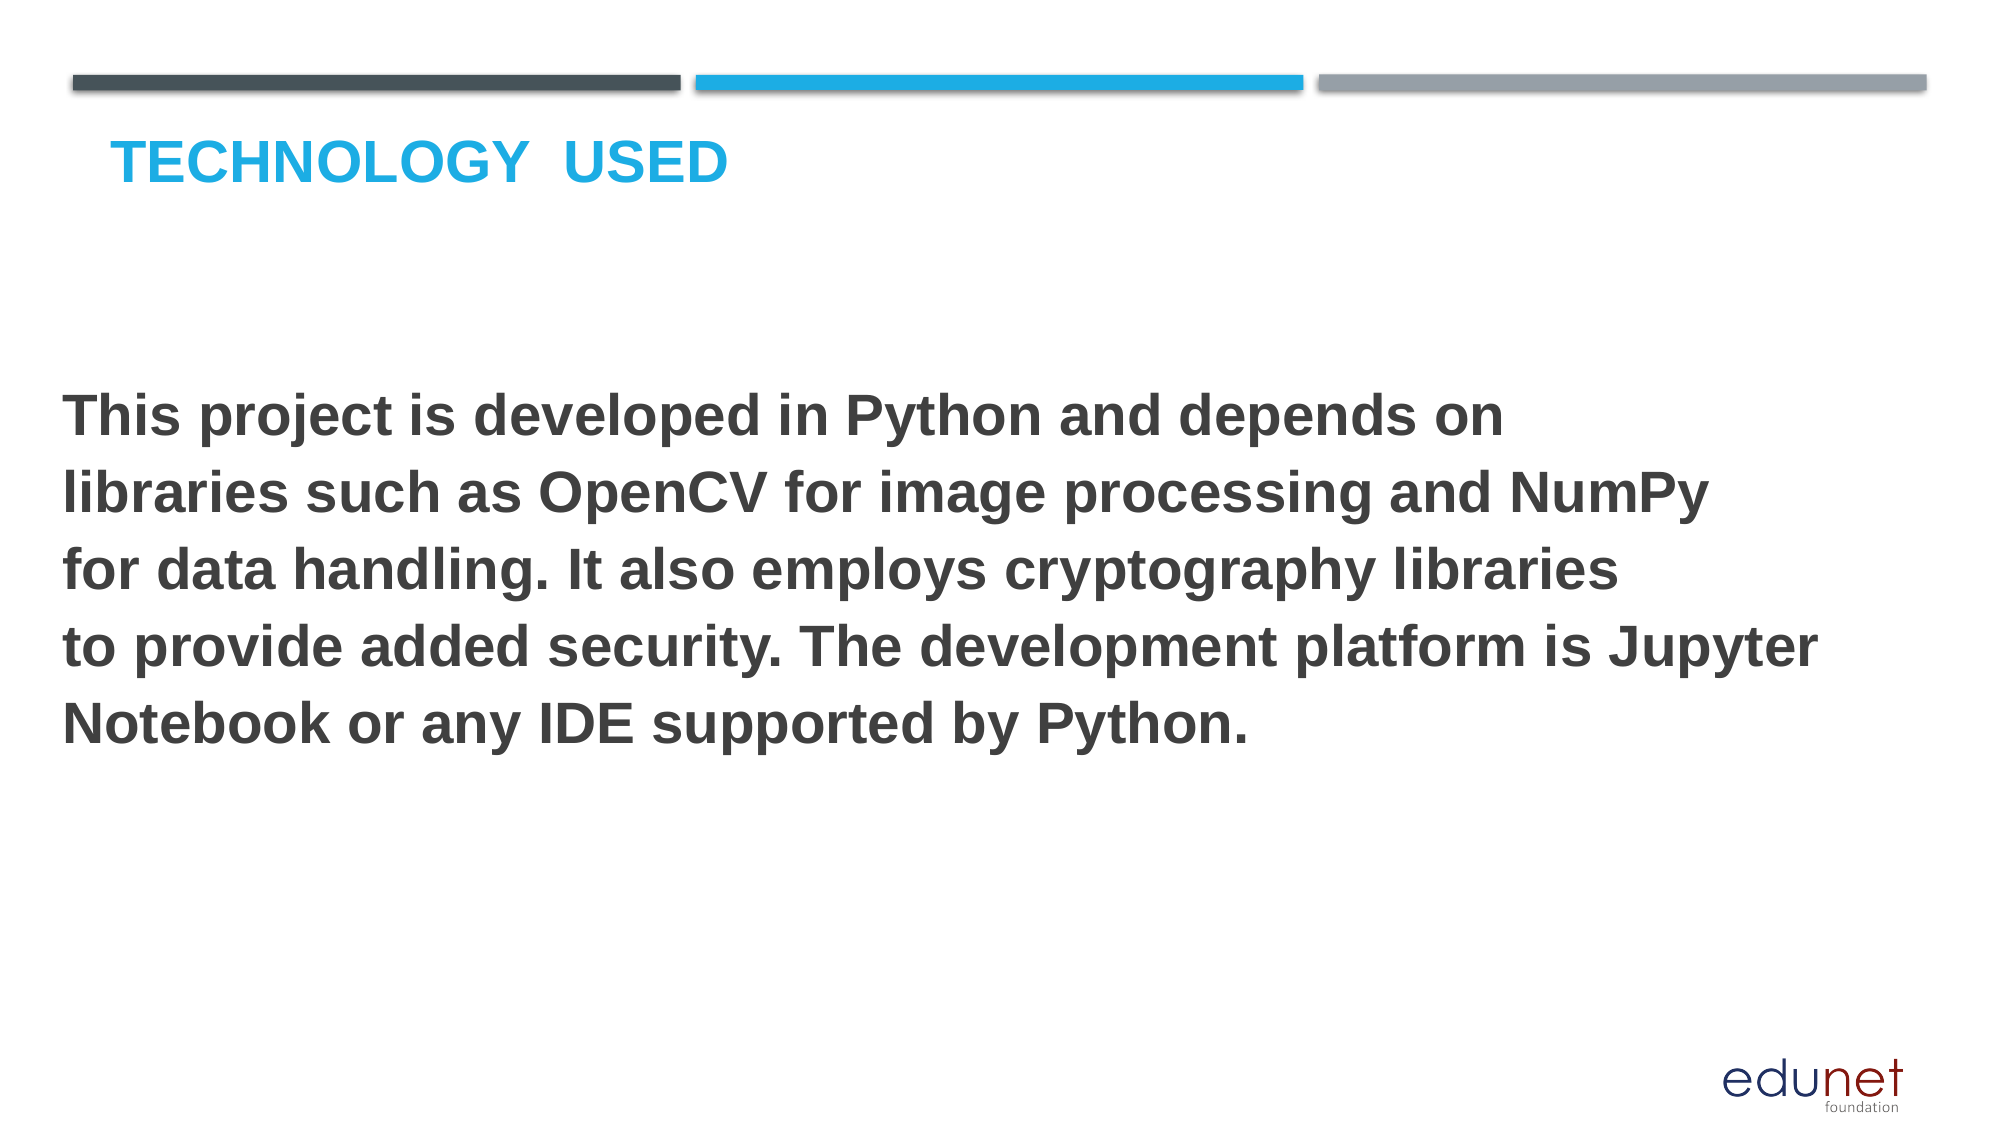

This project is developed in Python and depends on libraries such as OpenCV for image processing and NumPy for data handling. It also employs cryptography libraries to provide added security. The development platform is Jupyter Notebook or any IDE supported by Python.
# Technology  used